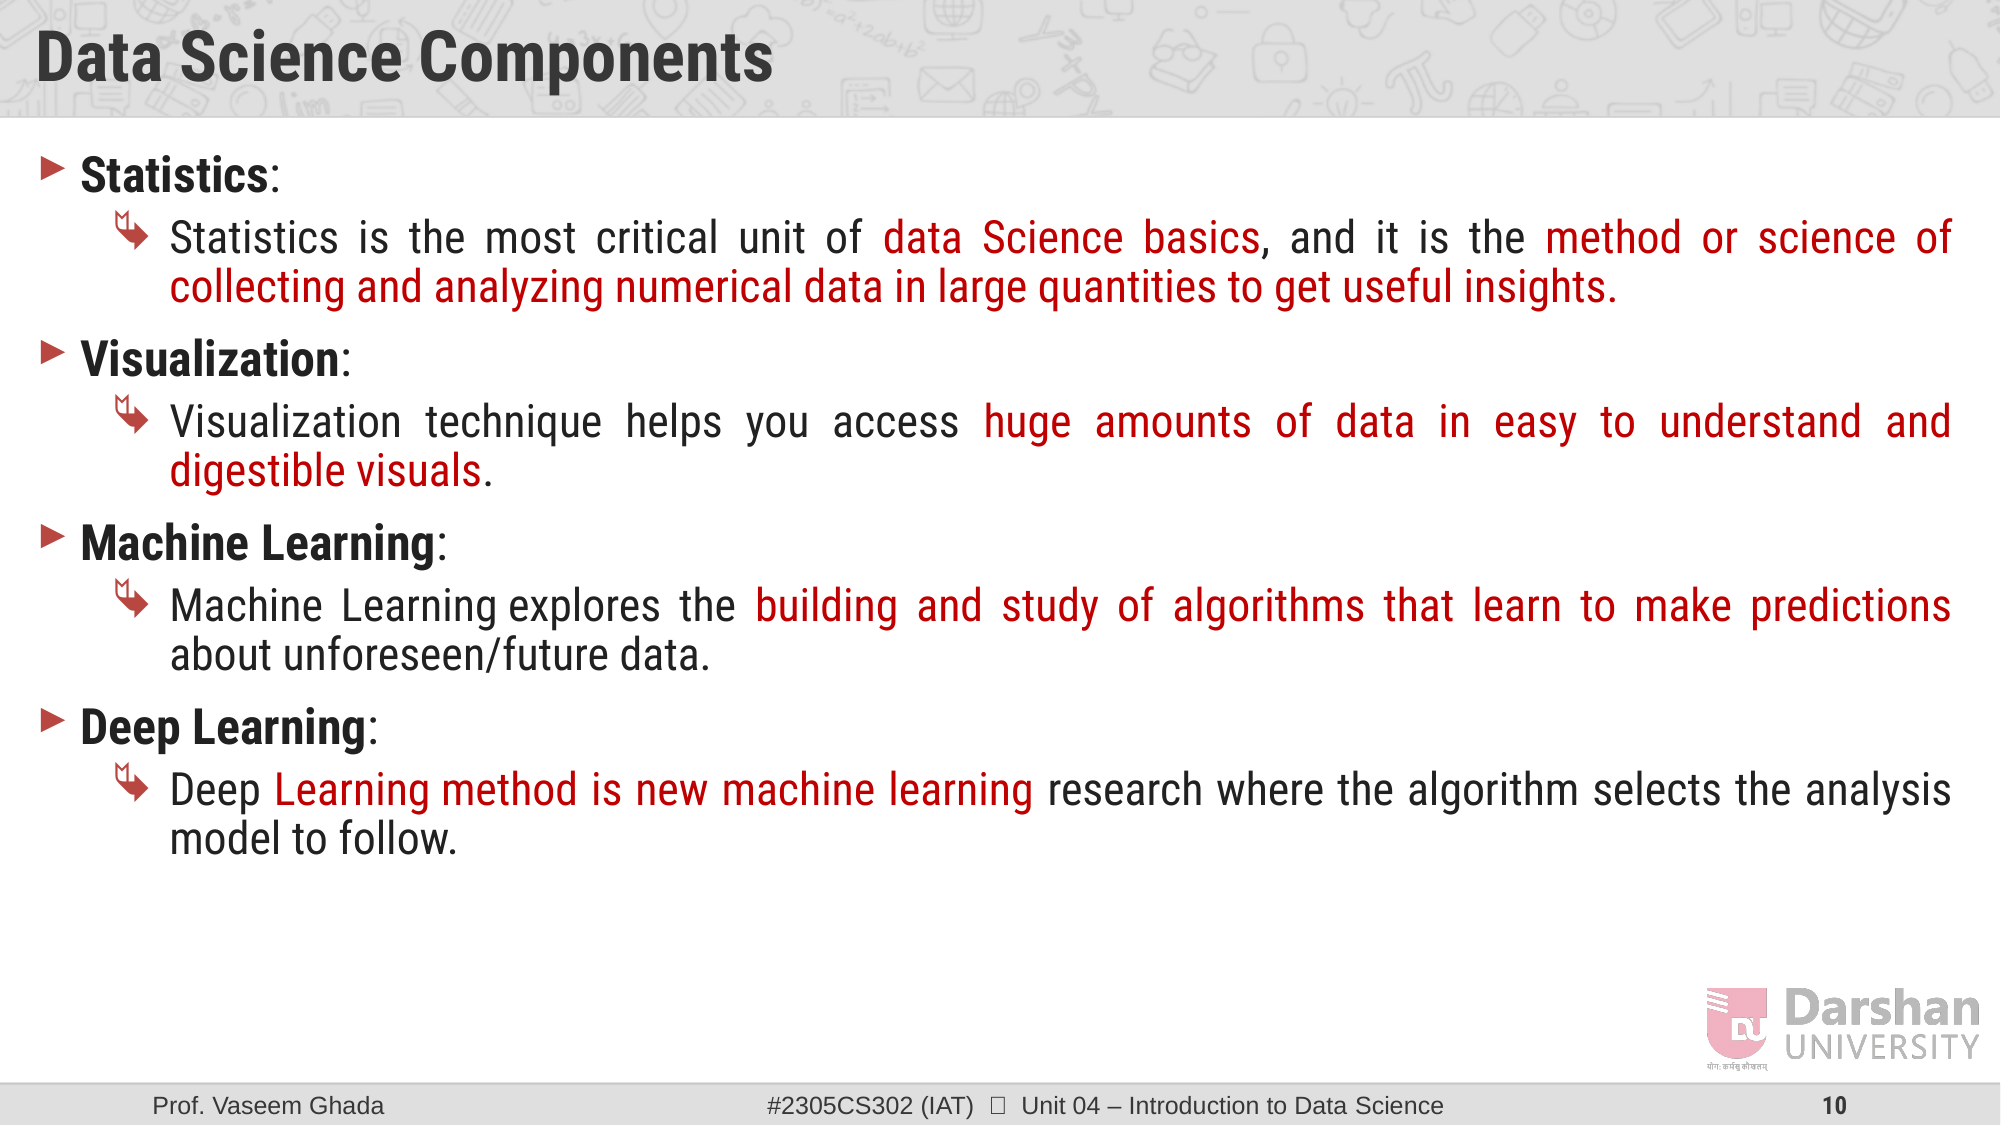

# Data Science Components
Statistics:
Statistics is the most critical unit of data Science basics, and it is the method or science of collecting and analyzing numerical data in large quantities to get useful insights.
Visualization:
Visualization technique helps you access huge amounts of data in easy to understand and digestible visuals.
Machine Learning:
Machine Learning explores the building and study of algorithms that learn to make predictions about unforeseen/future data.
Deep Learning:
Deep Learning method is new machine learning research where the algorithm selects the analysis model to follow.